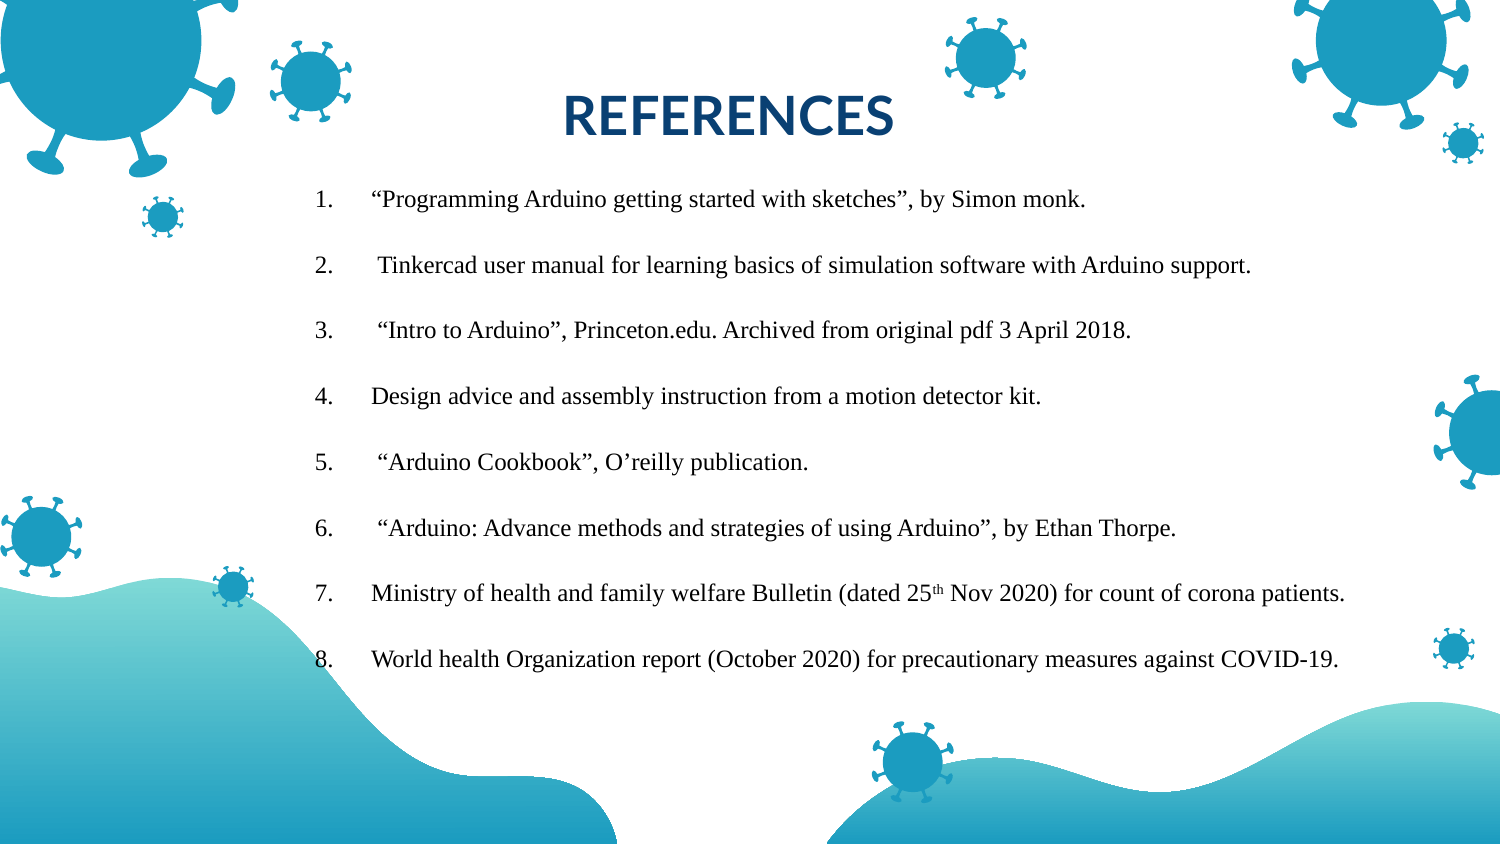

# REFERENCES
“Programming Arduino getting started with sketches”, by Simon monk.
 Tinkercad user manual for learning basics of simulation software with Arduino support.
 “Intro to Arduino”, Princeton.edu. Archived from original pdf 3 April 2018.
Design advice and assembly instruction from a motion detector kit.
 “Arduino Cookbook”, O’reilly publication.
 “Arduino: Advance methods and strategies of using Arduino”, by Ethan Thorpe.
Ministry of health and family welfare Bulletin (dated 25th Nov 2020) for count of corona patients.
World health Organization report (October 2020) for precautionary measures against COVID-19.